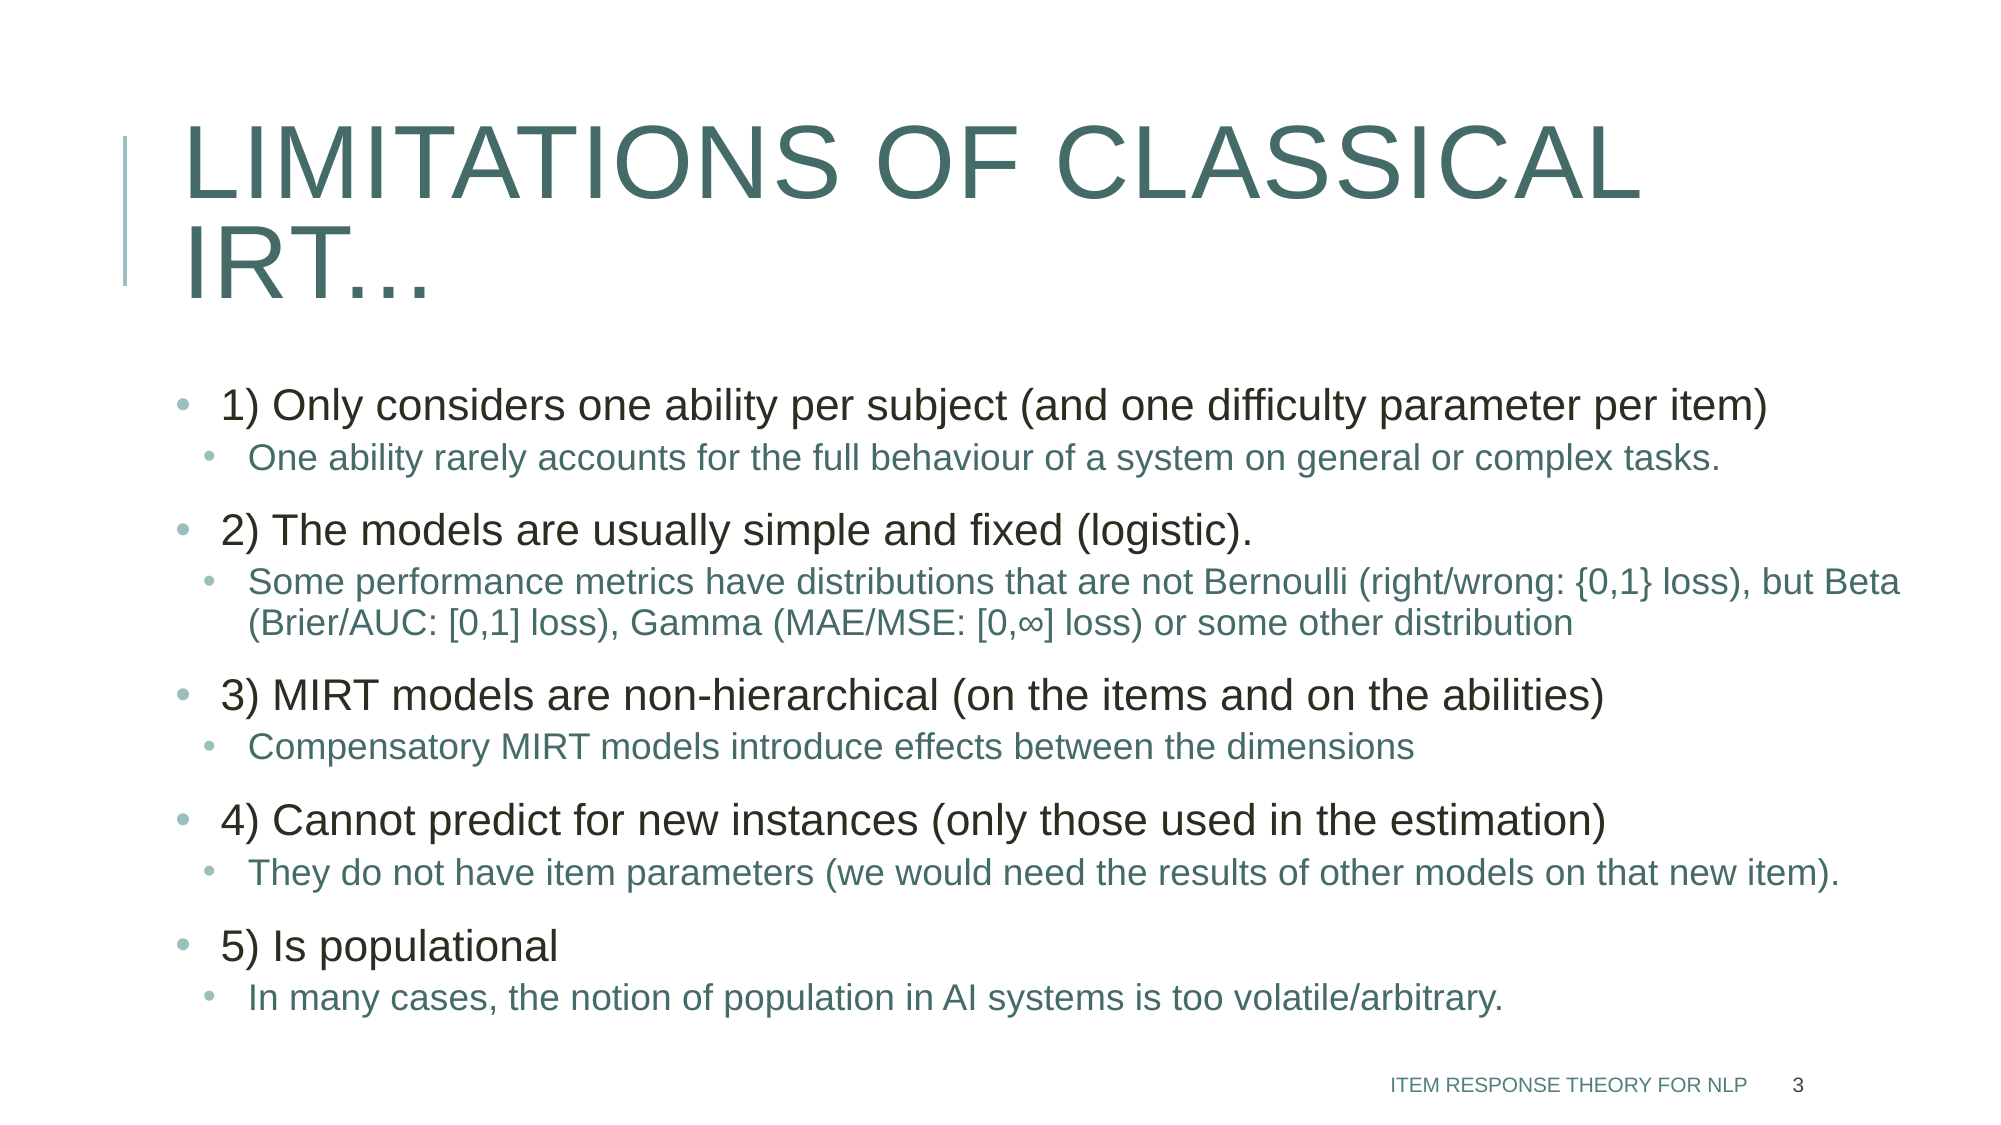

# Limitations of classical irt...
1) Only considers one ability per subject (and one difficulty parameter per item)
One ability rarely accounts for the full behaviour of a system on general or complex tasks.
2) The models are usually simple and fixed (logistic).
Some performance metrics have distributions that are not Bernoulli (right/wrong: {0,1} loss), but Beta (Brier/AUC: [0,1] loss), Gamma (MAE/MSE: [0,∞] loss) or some other distribution
3) MIRT models are non-hierarchical (on the items and on the abilities)
Compensatory MIRT models introduce effects between the dimensions
4) Cannot predict for new instances (only those used in the estimation)
They do not have item parameters (we would need the results of other models on that new item).
5) Is populational
In many cases, the notion of population in AI systems is too volatile/arbitrary.

Item Response Theory for NLP
3